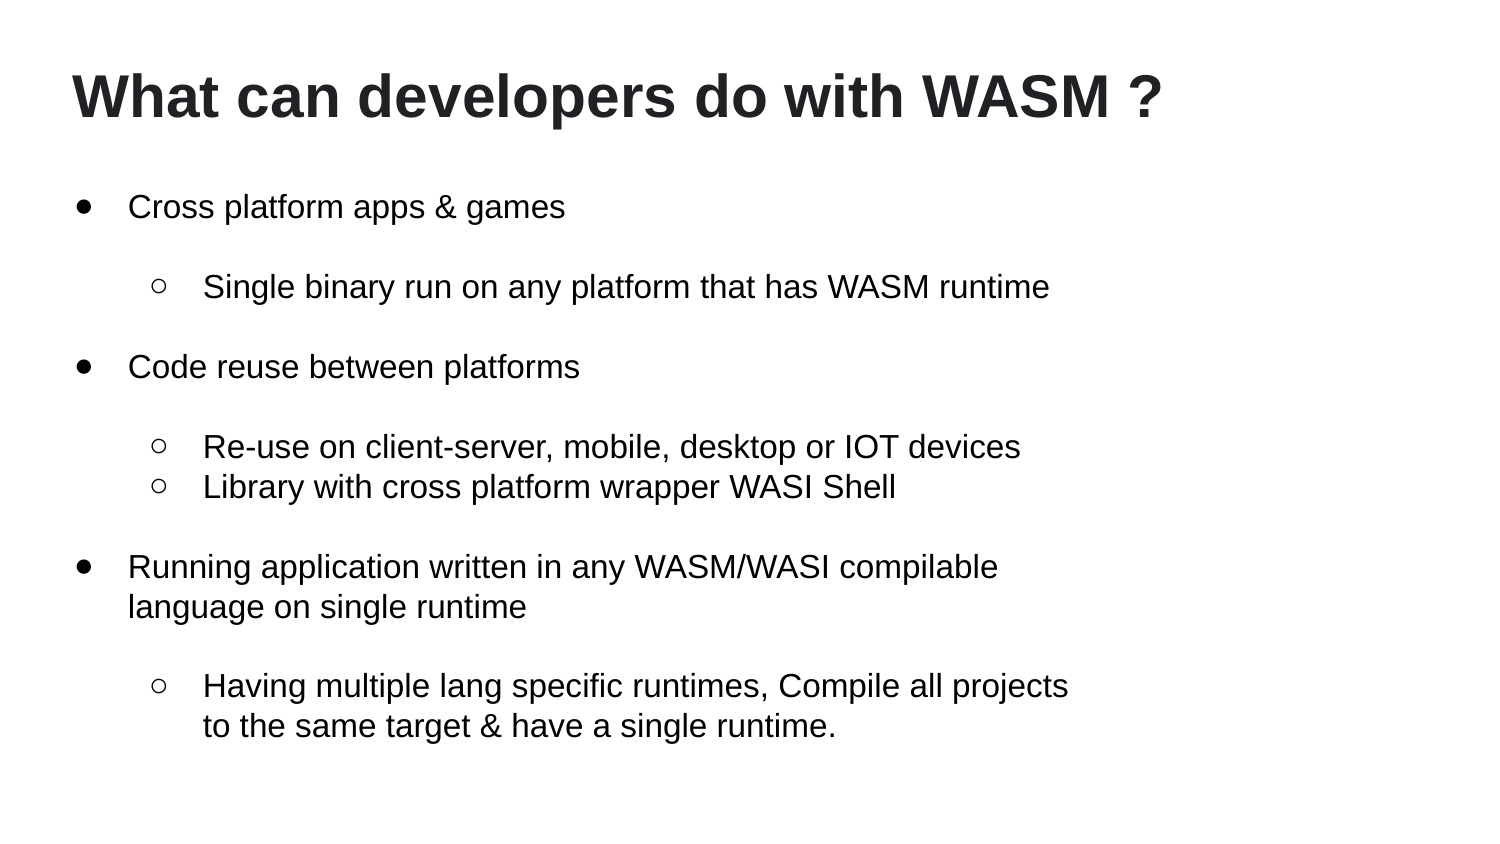

What can developers do with WASM ?
Cross platform apps & games

Single binary run on any platform that has WASM runtime

Code reuse between platforms

Re-use on client-server, mobile, desktop or IOT devices
Library with cross platform wrapper WASI Shell

Running application written in any WASM/WASI compilable
language on single runtime

Having multiple lang specific runtimes, Compile all projects
to the same target & have a single runtime.